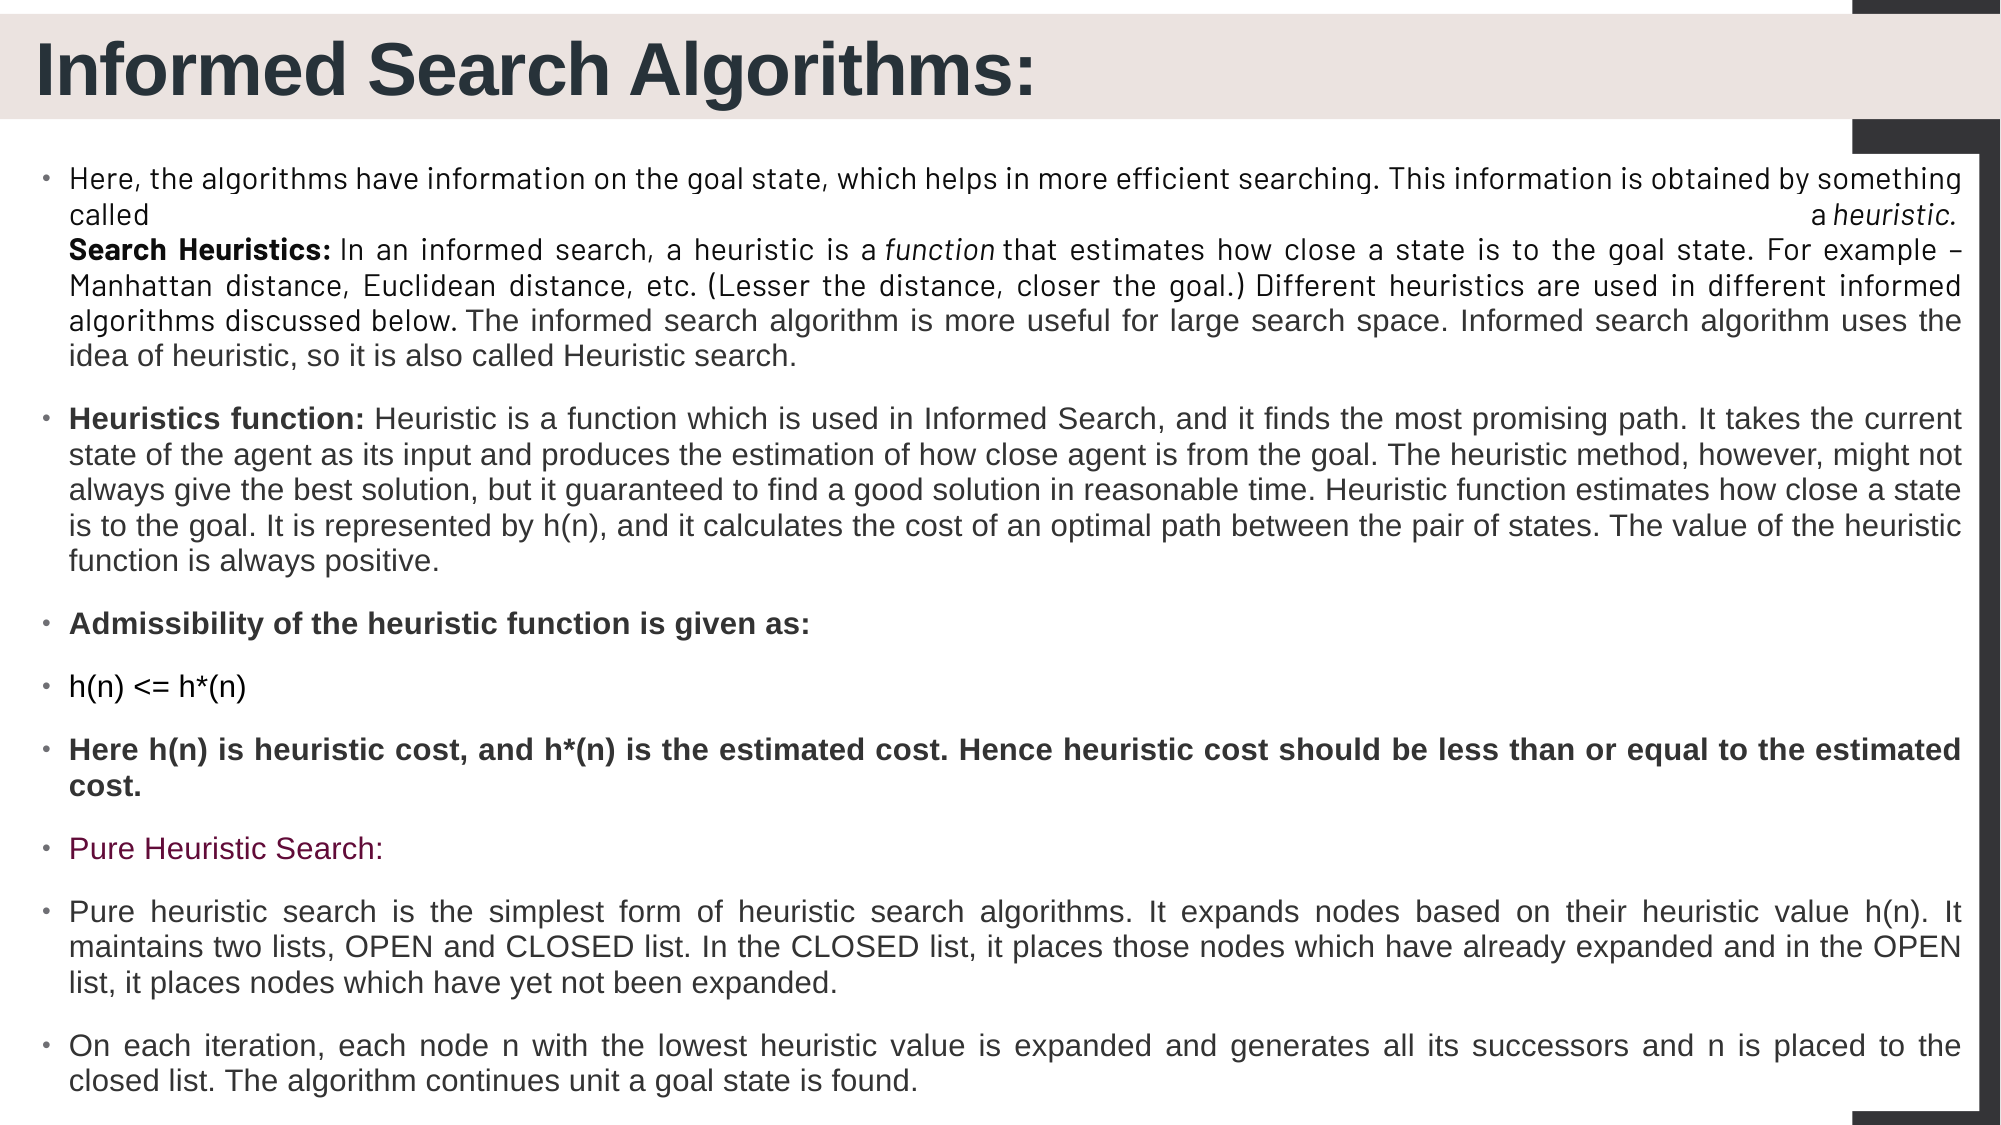

# Informed Search Algorithms:
Here, the algorithms have information on the goal state, which helps in more efficient searching. This information is obtained by something called a heuristic. 
Search Heuristics: In an informed search, a heuristic is a function that estimates how close a state is to the goal state. For example – Manhattan distance, Euclidean distance, etc. (Lesser the distance, closer the goal.) Different heuristics are used in different informed algorithms discussed below. The informed search algorithm is more useful for large search space. Informed search algorithm uses the idea of heuristic, so it is also called Heuristic search.
Heuristics function: Heuristic is a function which is used in Informed Search, and it finds the most promising path. It takes the current state of the agent as its input and produces the estimation of how close agent is from the goal. The heuristic method, however, might not always give the best solution, but it guaranteed to find a good solution in reasonable time. Heuristic function estimates how close a state is to the goal. It is represented by h(n), and it calculates the cost of an optimal path between the pair of states. The value of the heuristic function is always positive.
Admissibility of the heuristic function is given as:
h(n) <= h*(n)
Here h(n) is heuristic cost, and h*(n) is the estimated cost. Hence heuristic cost should be less than or equal to the estimated cost.
Pure Heuristic Search:
Pure heuristic search is the simplest form of heuristic search algorithms. It expands nodes based on their heuristic value h(n). It maintains two lists, OPEN and CLOSED list. In the CLOSED list, it places those nodes which have already expanded and in the OPEN list, it places nodes which have yet not been expanded.
On each iteration, each node n with the lowest heuristic value is expanded and generates all its successors and n is placed to the closed list. The algorithm continues unit a goal state is found.